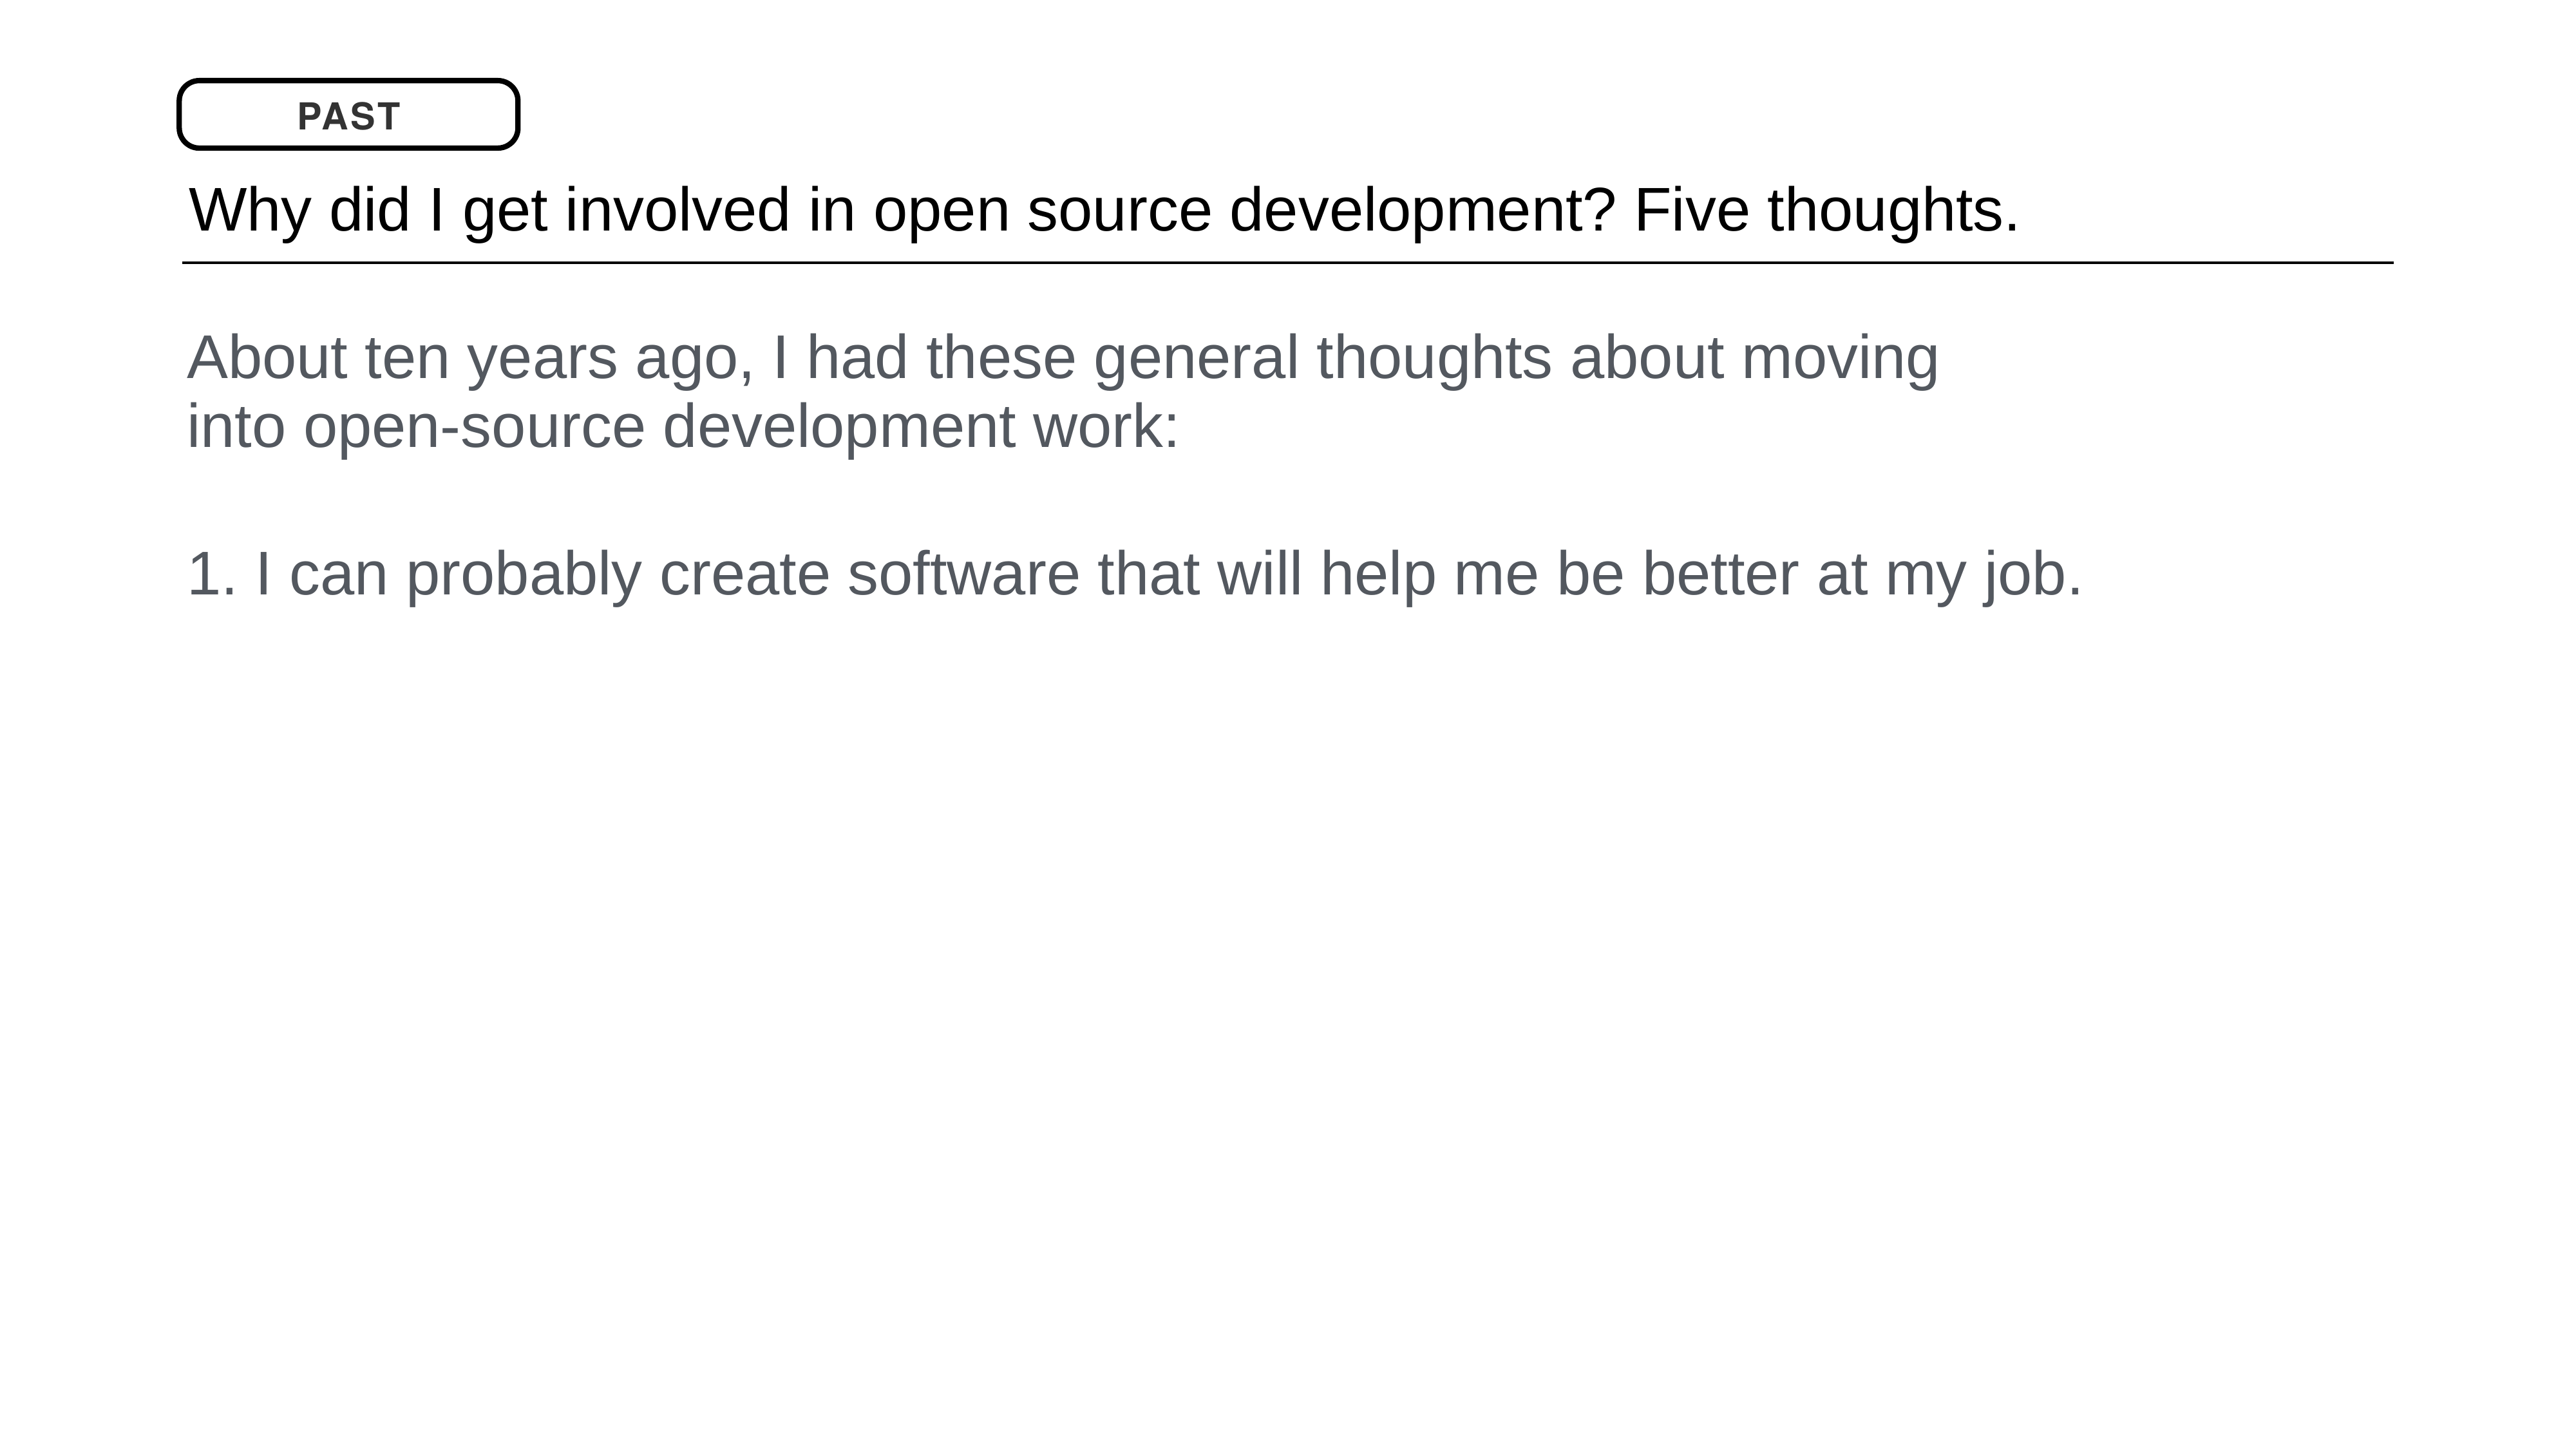

PAST
Why did I get involved in open source development? Five thoughts.

About ten years ago, I had these general thoughts about moving into open-source development work:
1. I can probably create software that will help me be better at my job.